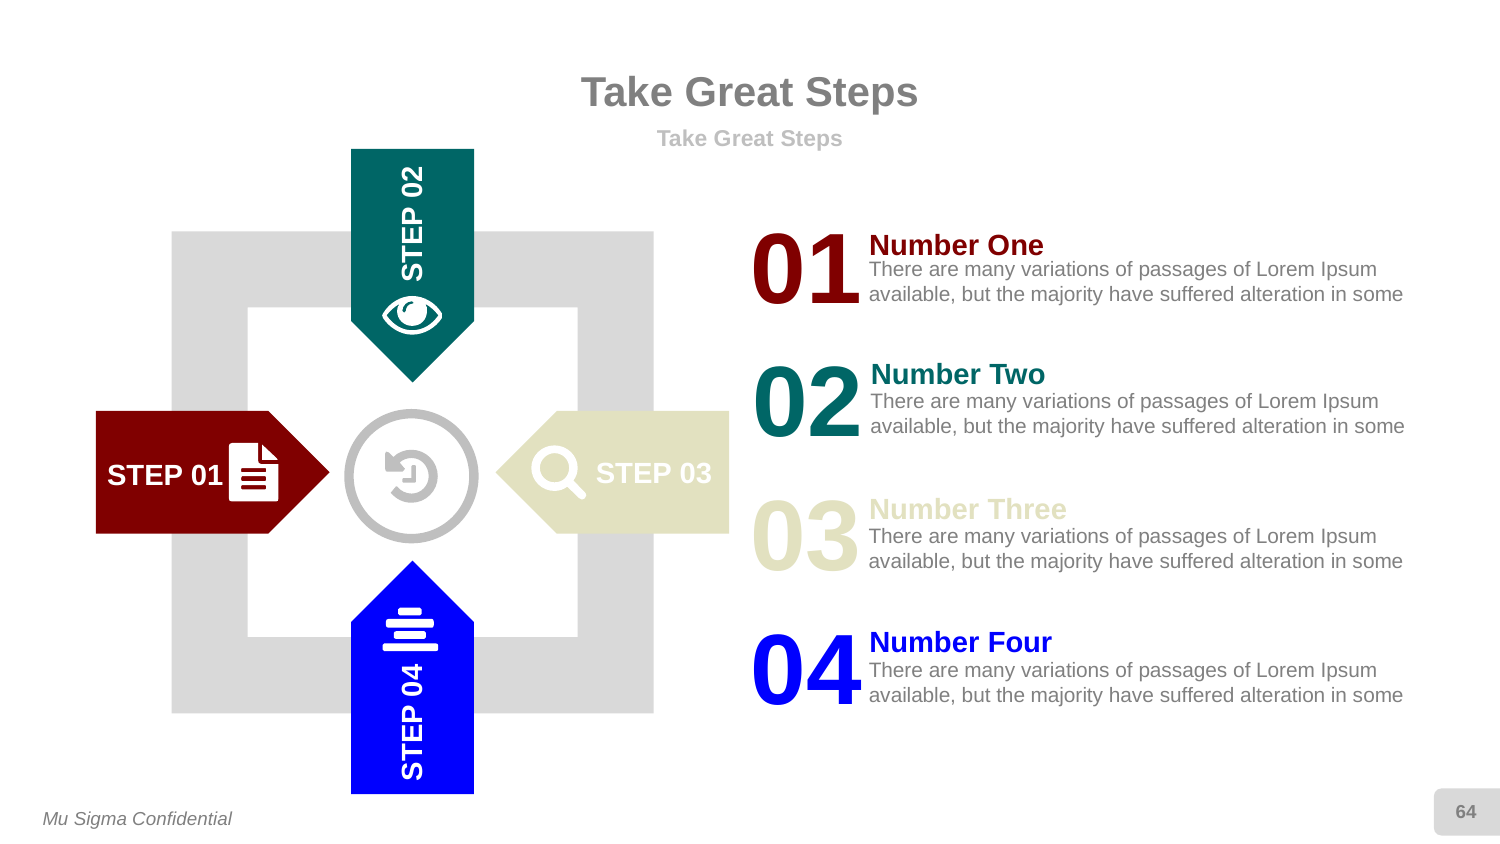

# Take Great Steps
Take Great Steps
STEP 02

01

Number One
There are many variations of passages of Lorem Ipsum available, but the majority have suffered alteration in some

02
Number Two
There are many variations of passages of Lorem Ipsum available, but the majority have suffered alteration in some

STEP 01

STEP 03
03
Number Three
There are many variations of passages of Lorem Ipsum available, but the majority have suffered alteration in some
04

STEP 04

Number Four
There are many variations of passages of Lorem Ipsum available, but the majority have suffered alteration in some
64